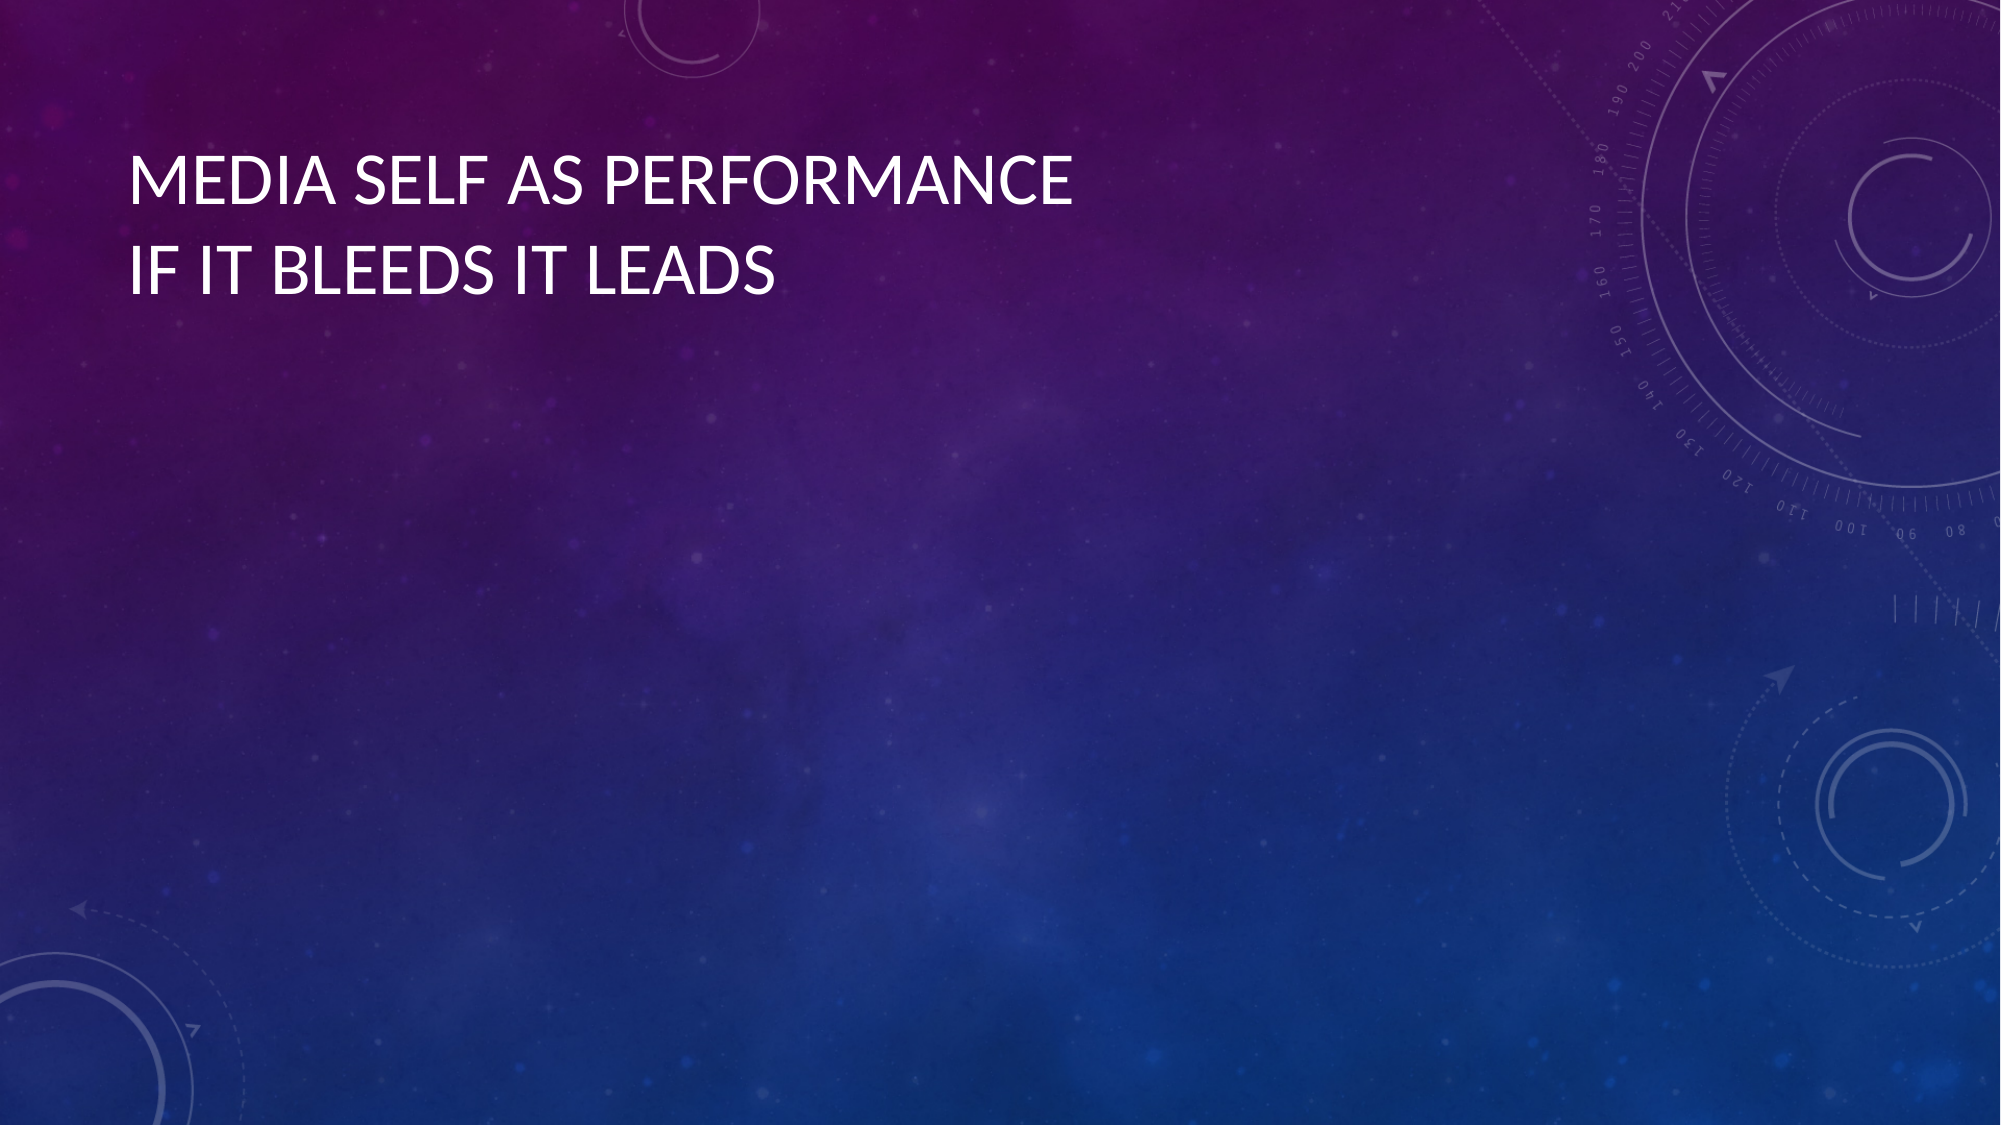

# Media self as performance if it bleeds it leads